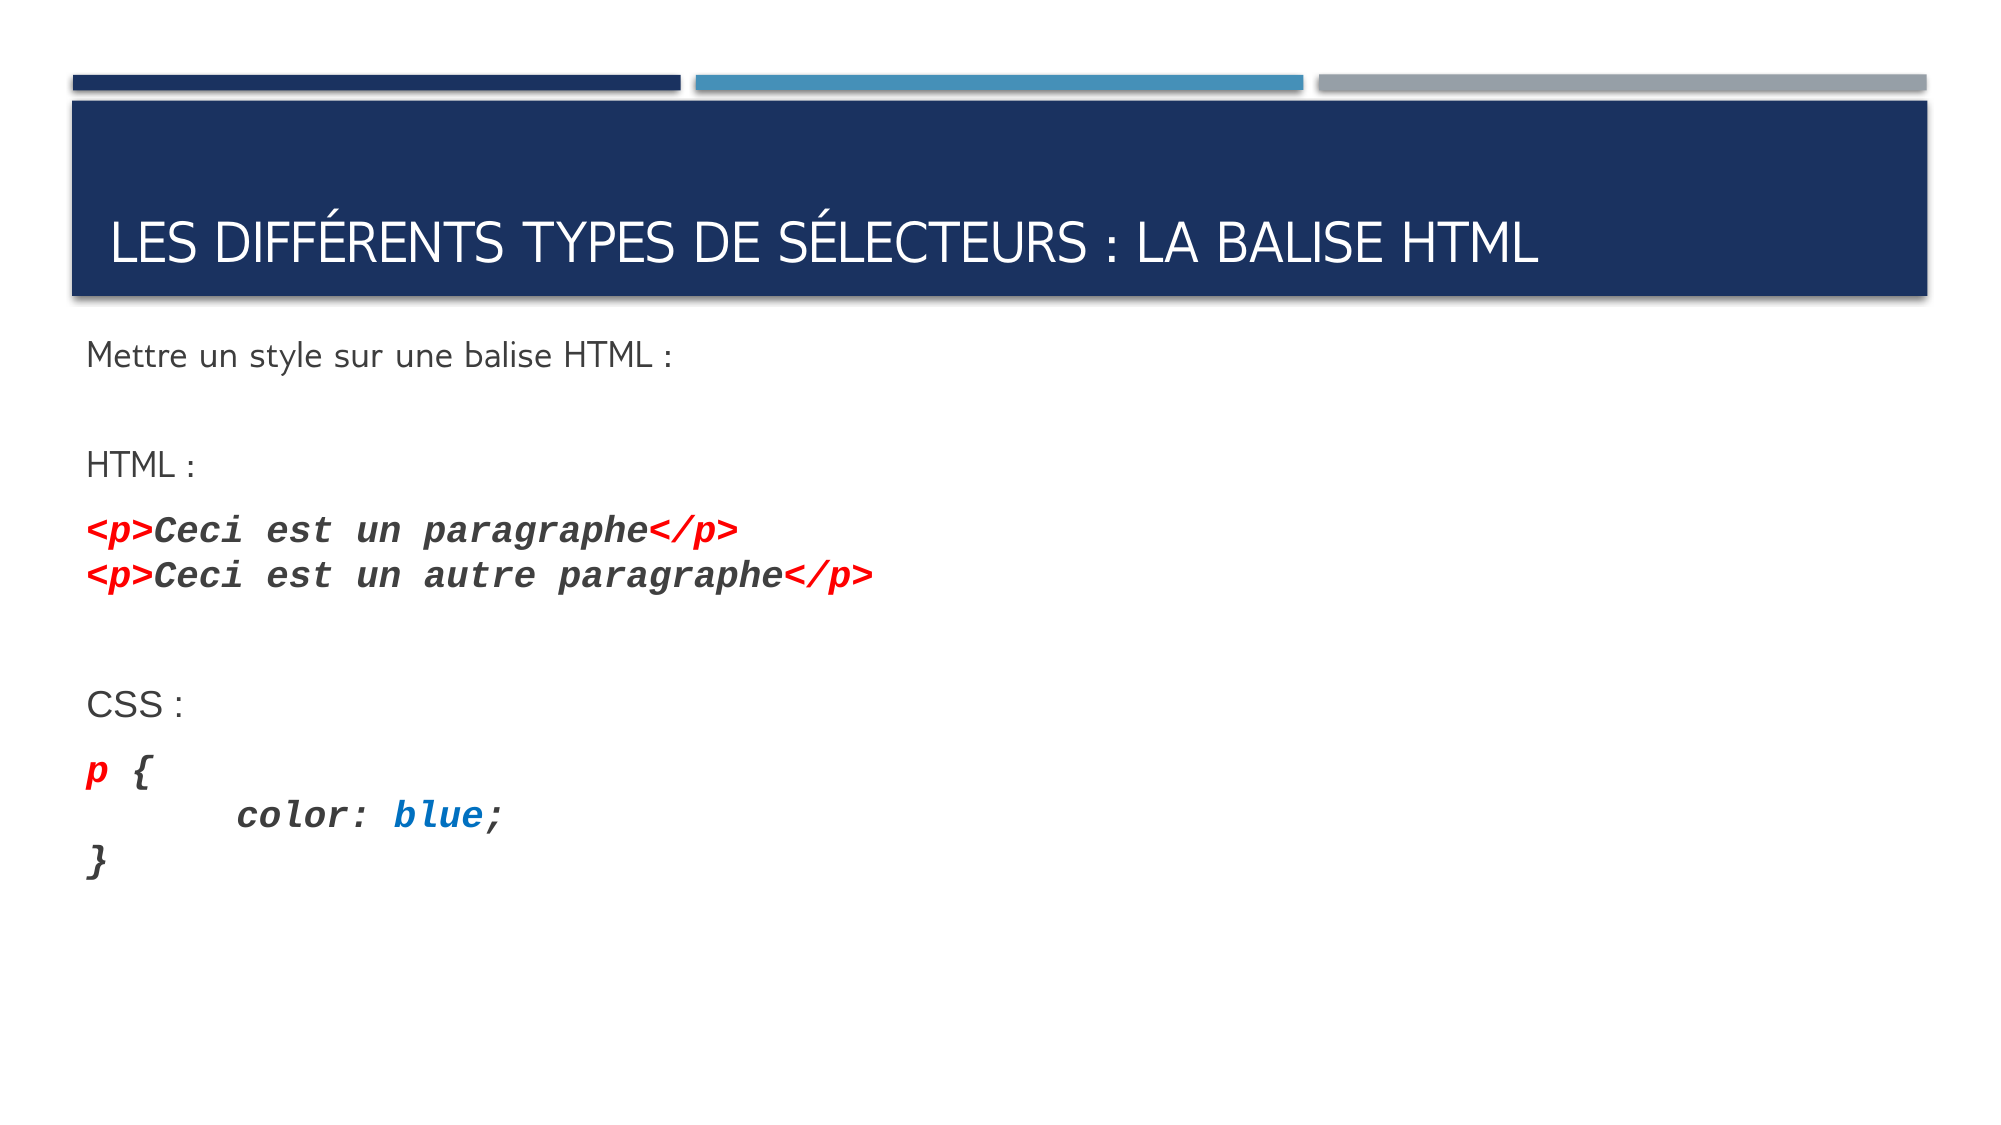

# Les différents types de sélecteurs : la balise html
Mettre un style sur une balise HTML :
HTML :
<p>Ceci est un paragraphe</p>
<p>Ceci est un autre paragraphe</p>

CSS :
p {
	color: blue;
}